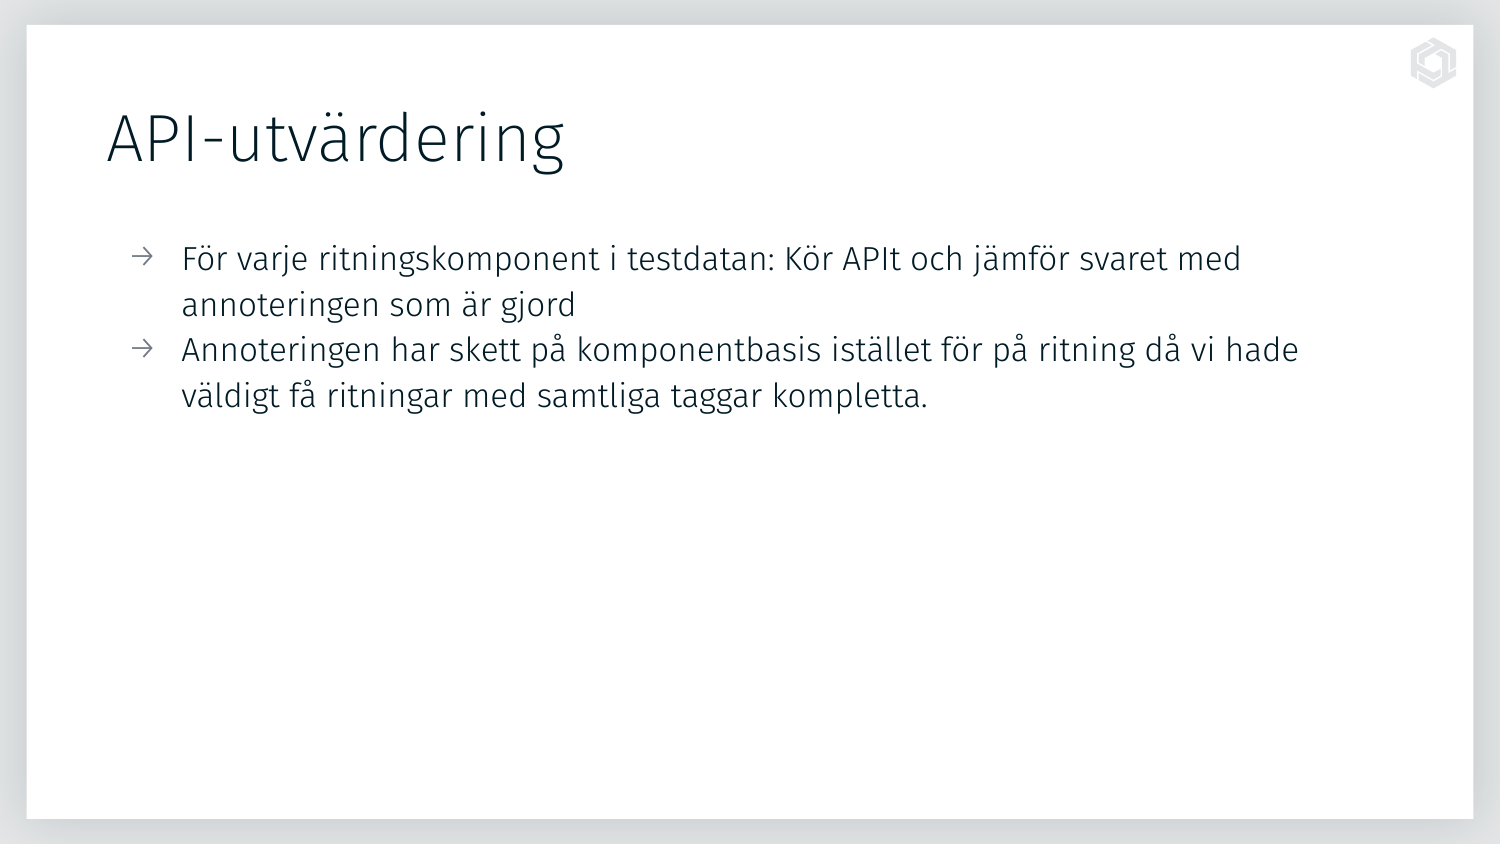

# API-utvärdering
För varje ritningskomponent i testdatan: Kör APIt och jämför svaret med annoteringen som är gjord
Annoteringen har skett på komponentbasis istället för på ritning då vi hade väldigt få ritningar med samtliga taggar kompletta.